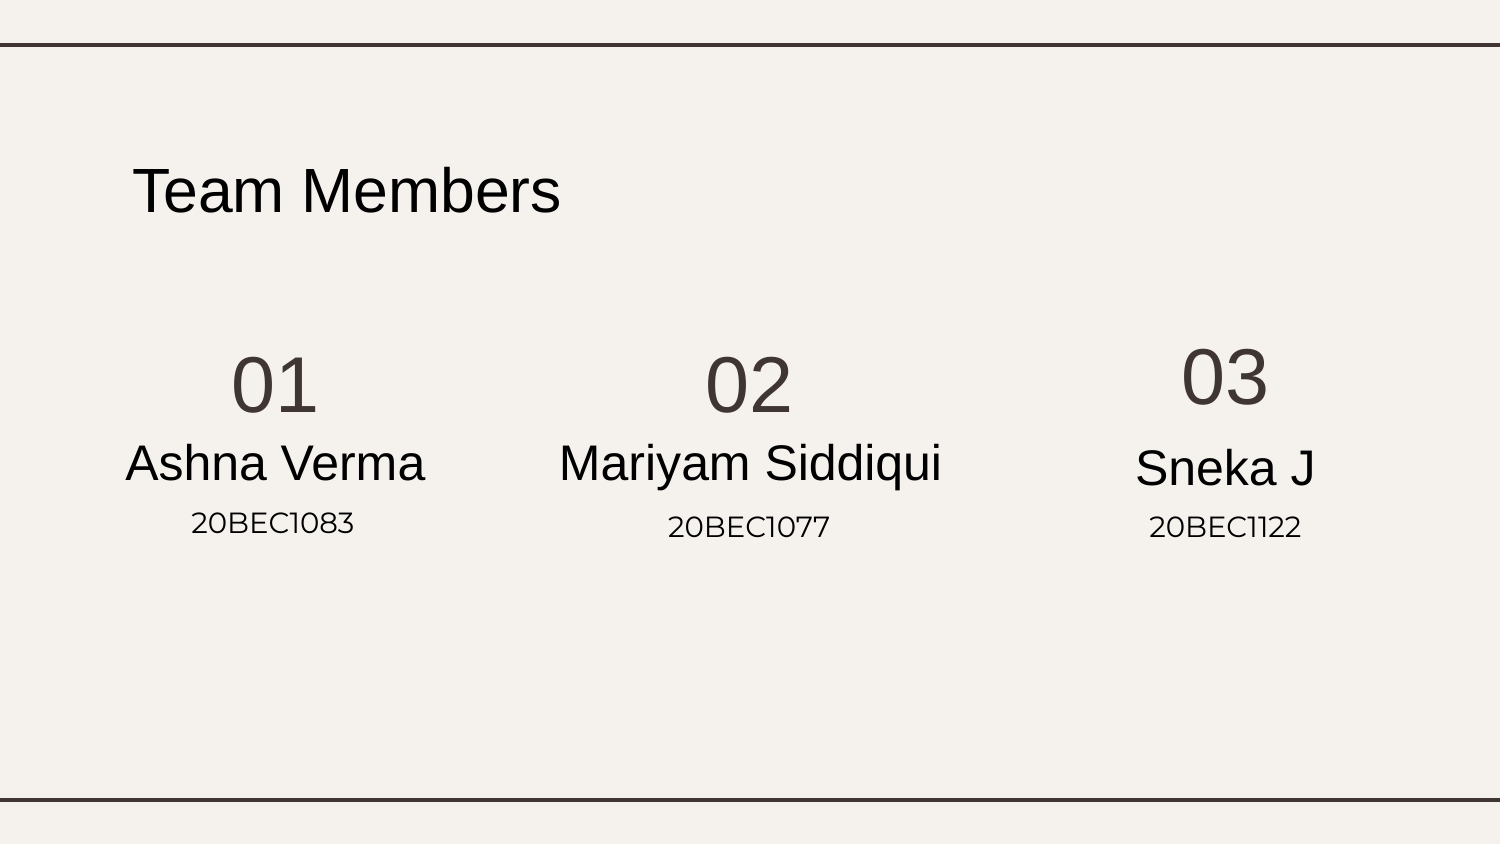

# Team Members
03
01
02
Ashna Verma
Mariyam Siddiqui
Sneka J
20BEC1083
20BEC1077
20BEC1122